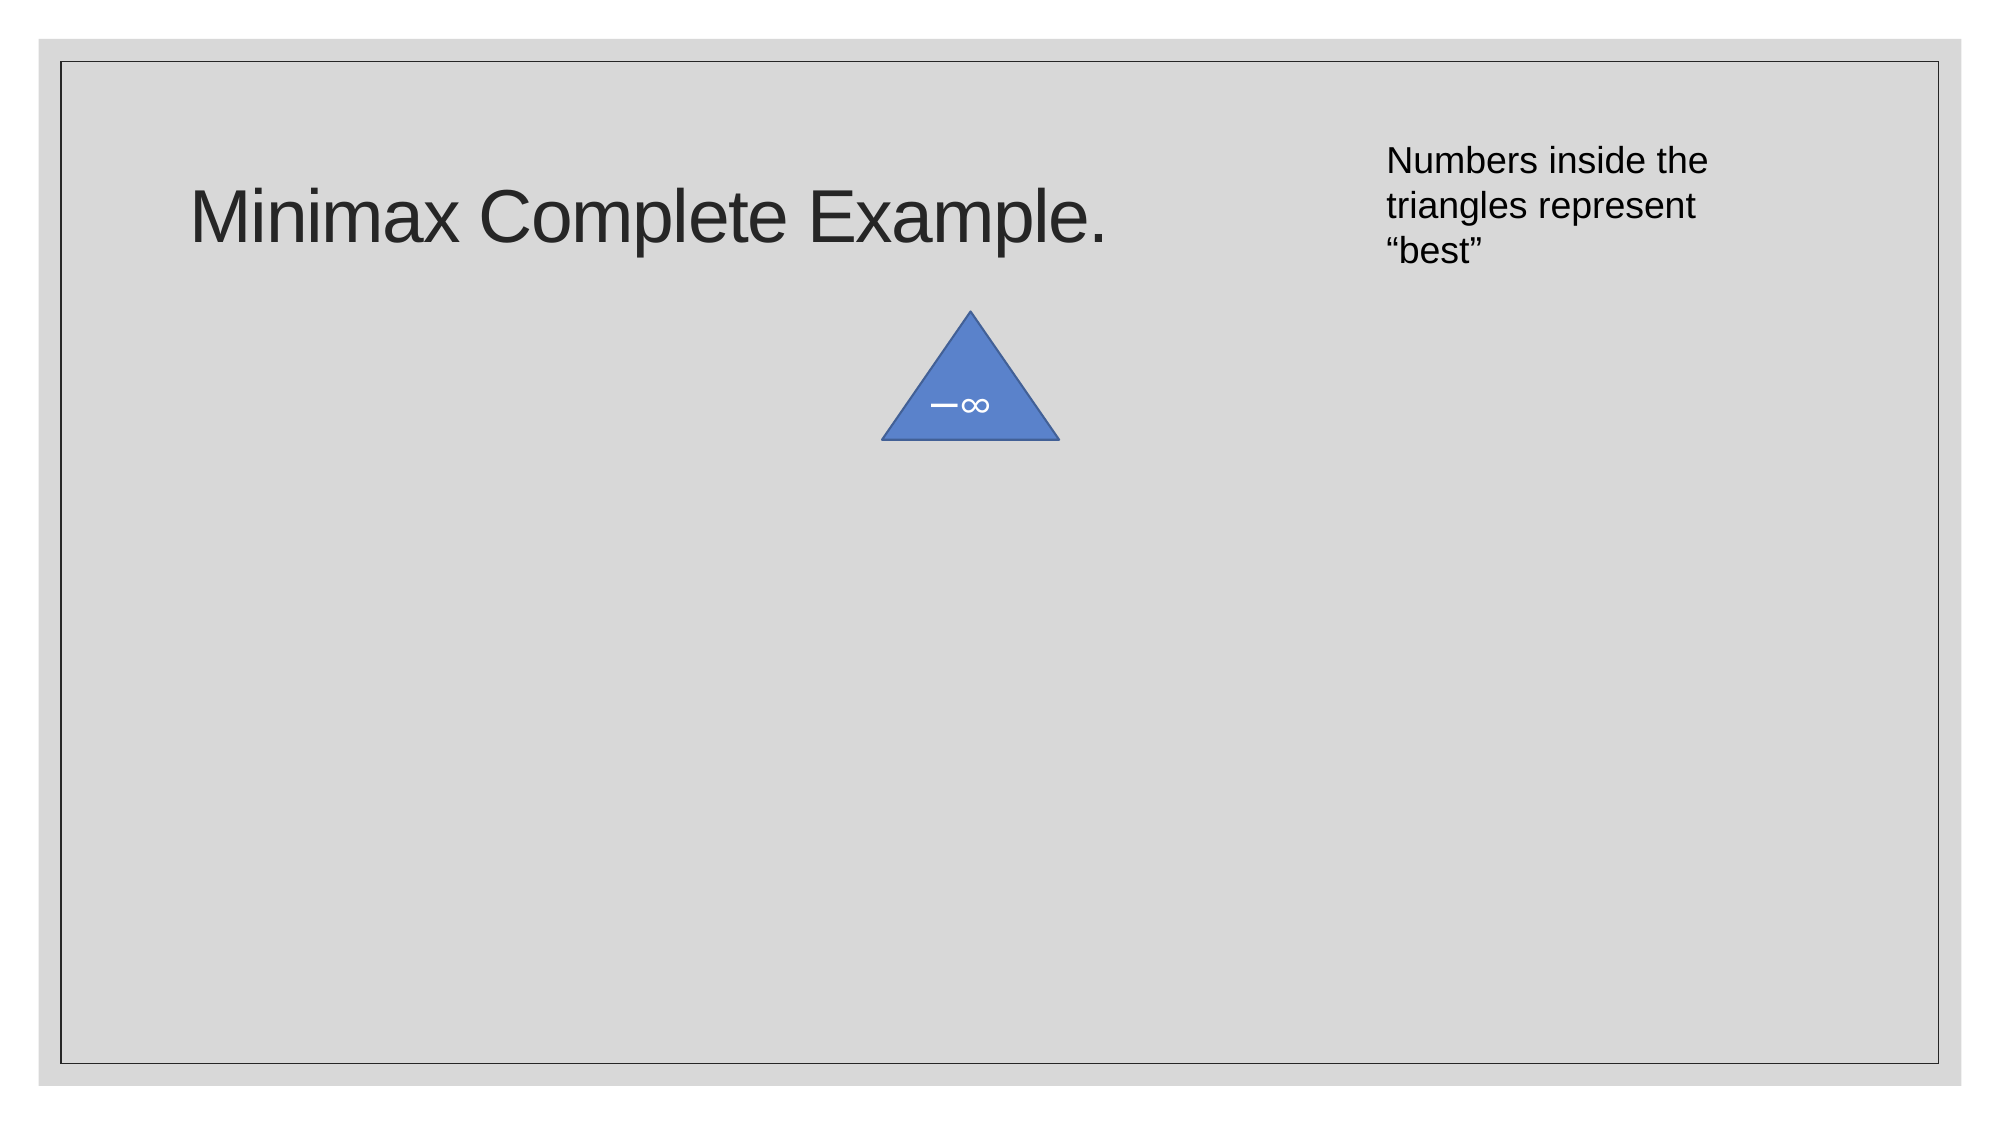

# Minimax Complete Example.
Numbers inside the triangles represent “best”

-∞